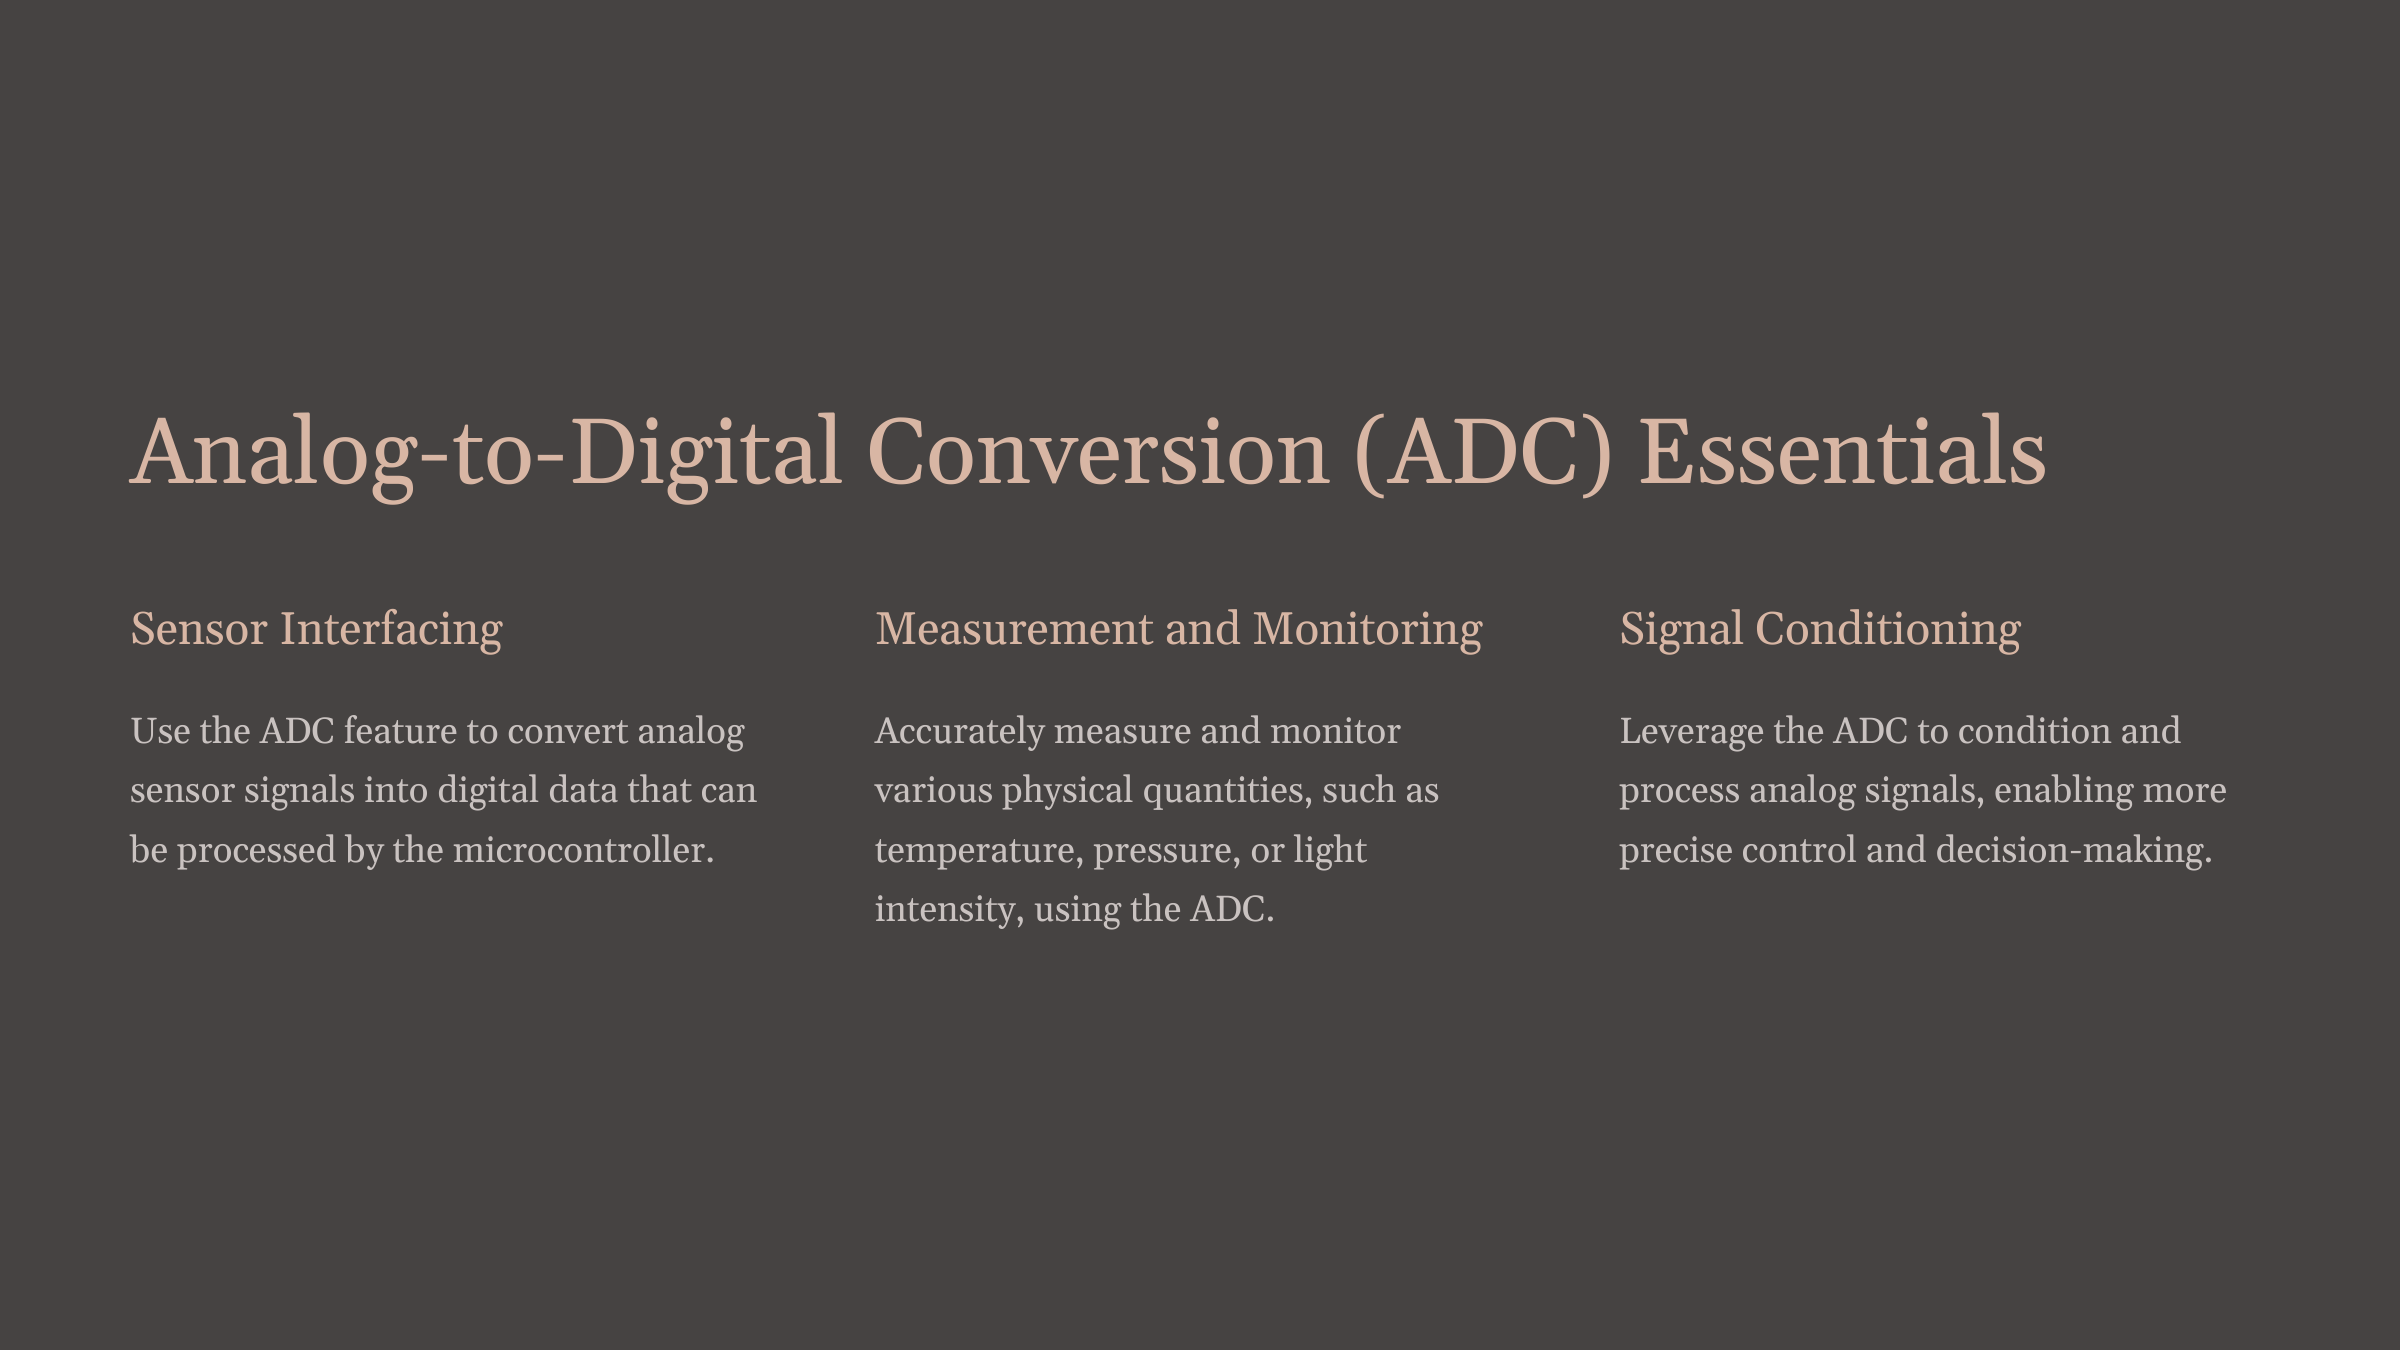

Analog-to-Digital Conversion (ADC) Essentials
Sensor Interfacing
Measurement and Monitoring
Signal Conditioning
Use the ADC feature to convert analog sensor signals into digital data that can be processed by the microcontroller.
Accurately measure and monitor various physical quantities, such as temperature, pressure, or light intensity, using the ADC.
Leverage the ADC to condition and process analog signals, enabling more precise control and decision-making.